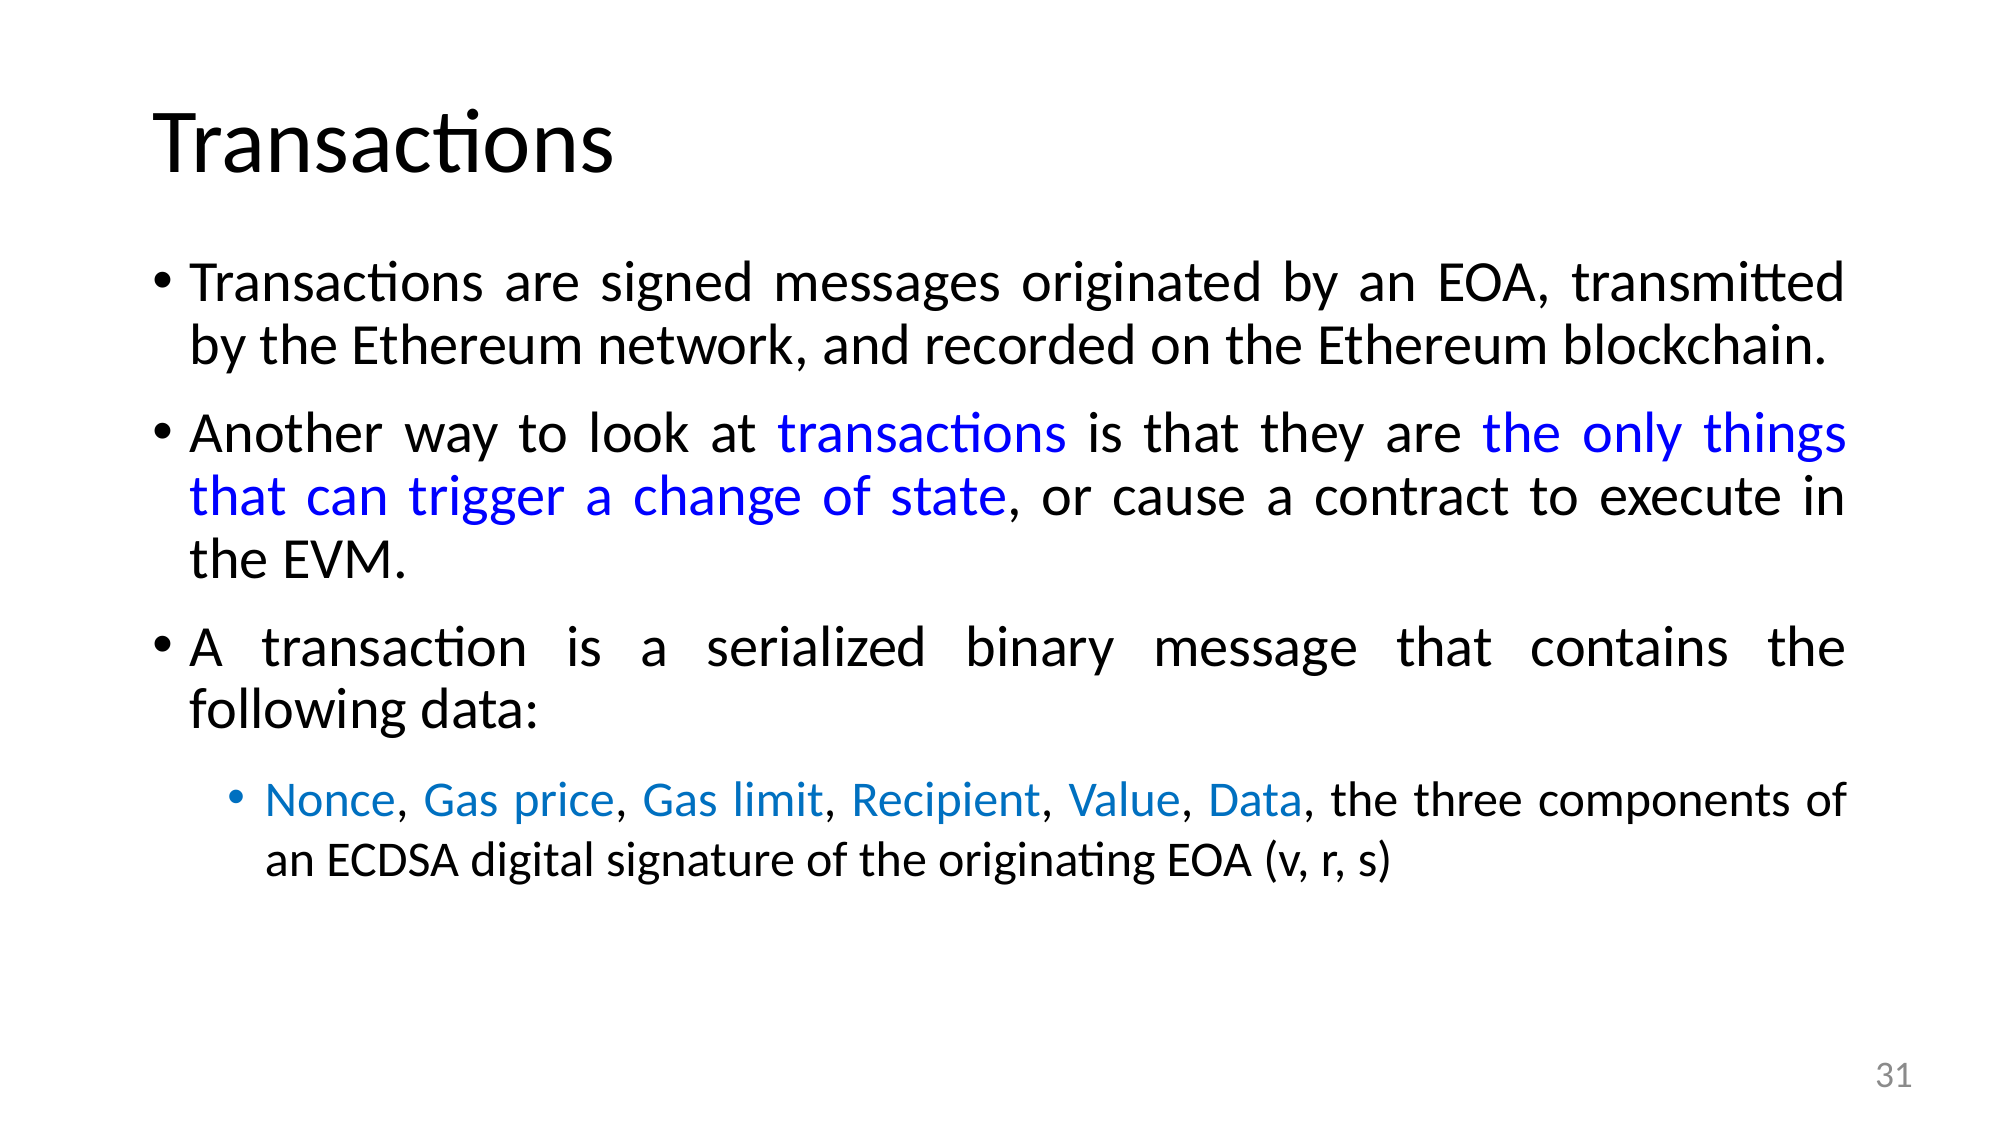

# Transactions
Transactions are signed messages originated by an EOA, transmitted by the Ethereum network, and recorded on the Ethereum blockchain.
Another way to look at transactions is that they are the only things that can trigger a change of state, or cause a contract to execute in the EVM.
A transaction is a serialized binary message that contains the following data:
Nonce, Gas price, Gas limit, Recipient, Value, Data, the three components of an ECDSA digital signature of the originating EOA (v, r, s)
31